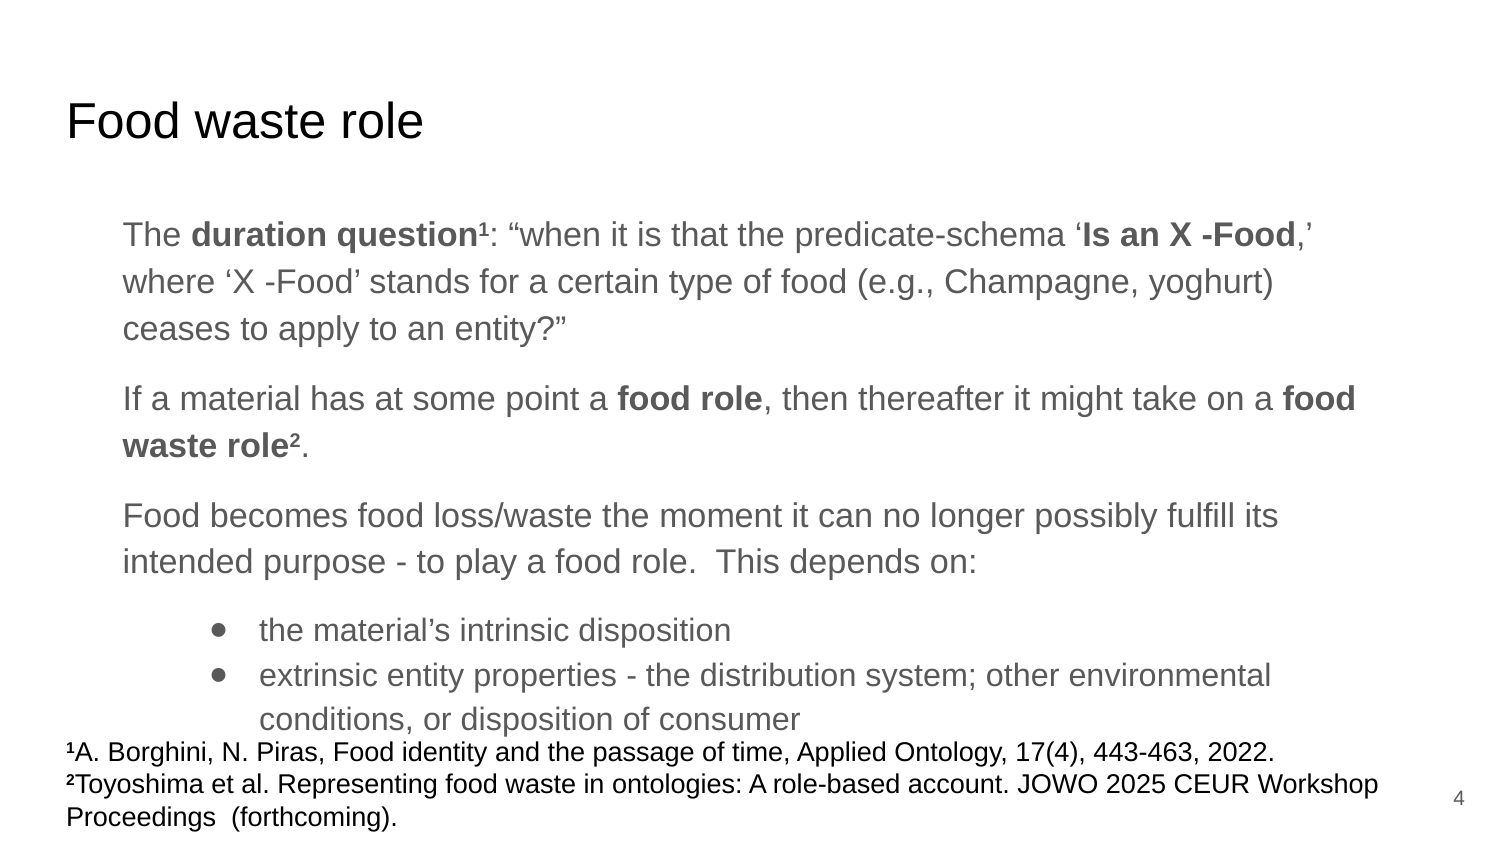

# Food waste role
The duration question1: “when it is that the predicate-schema ‘Is an X -Food,’ where ‘X -Food’ stands for a certain type of food (e.g., Champagne, yoghurt) ceases to apply to an entity?”
If a material has at some point a food role, then thereafter it might take on a food waste role2.
Food becomes food loss/waste the moment it can no longer possibly fulfill its intended purpose - to play a food role.  This depends on:
the material’s intrinsic disposition
extrinsic entity properties - the distribution system; other environmental conditions, or disposition of consumer
1A. Borghini, N. Piras, Food identity and the passage of time, Applied Ontology, 17(4), 443-463, 2022.
2Toyoshima et al. Representing food waste in ontologies: A role-based account. JOWO 2025 CEUR Workshop Proceedings  (forthcoming).
4